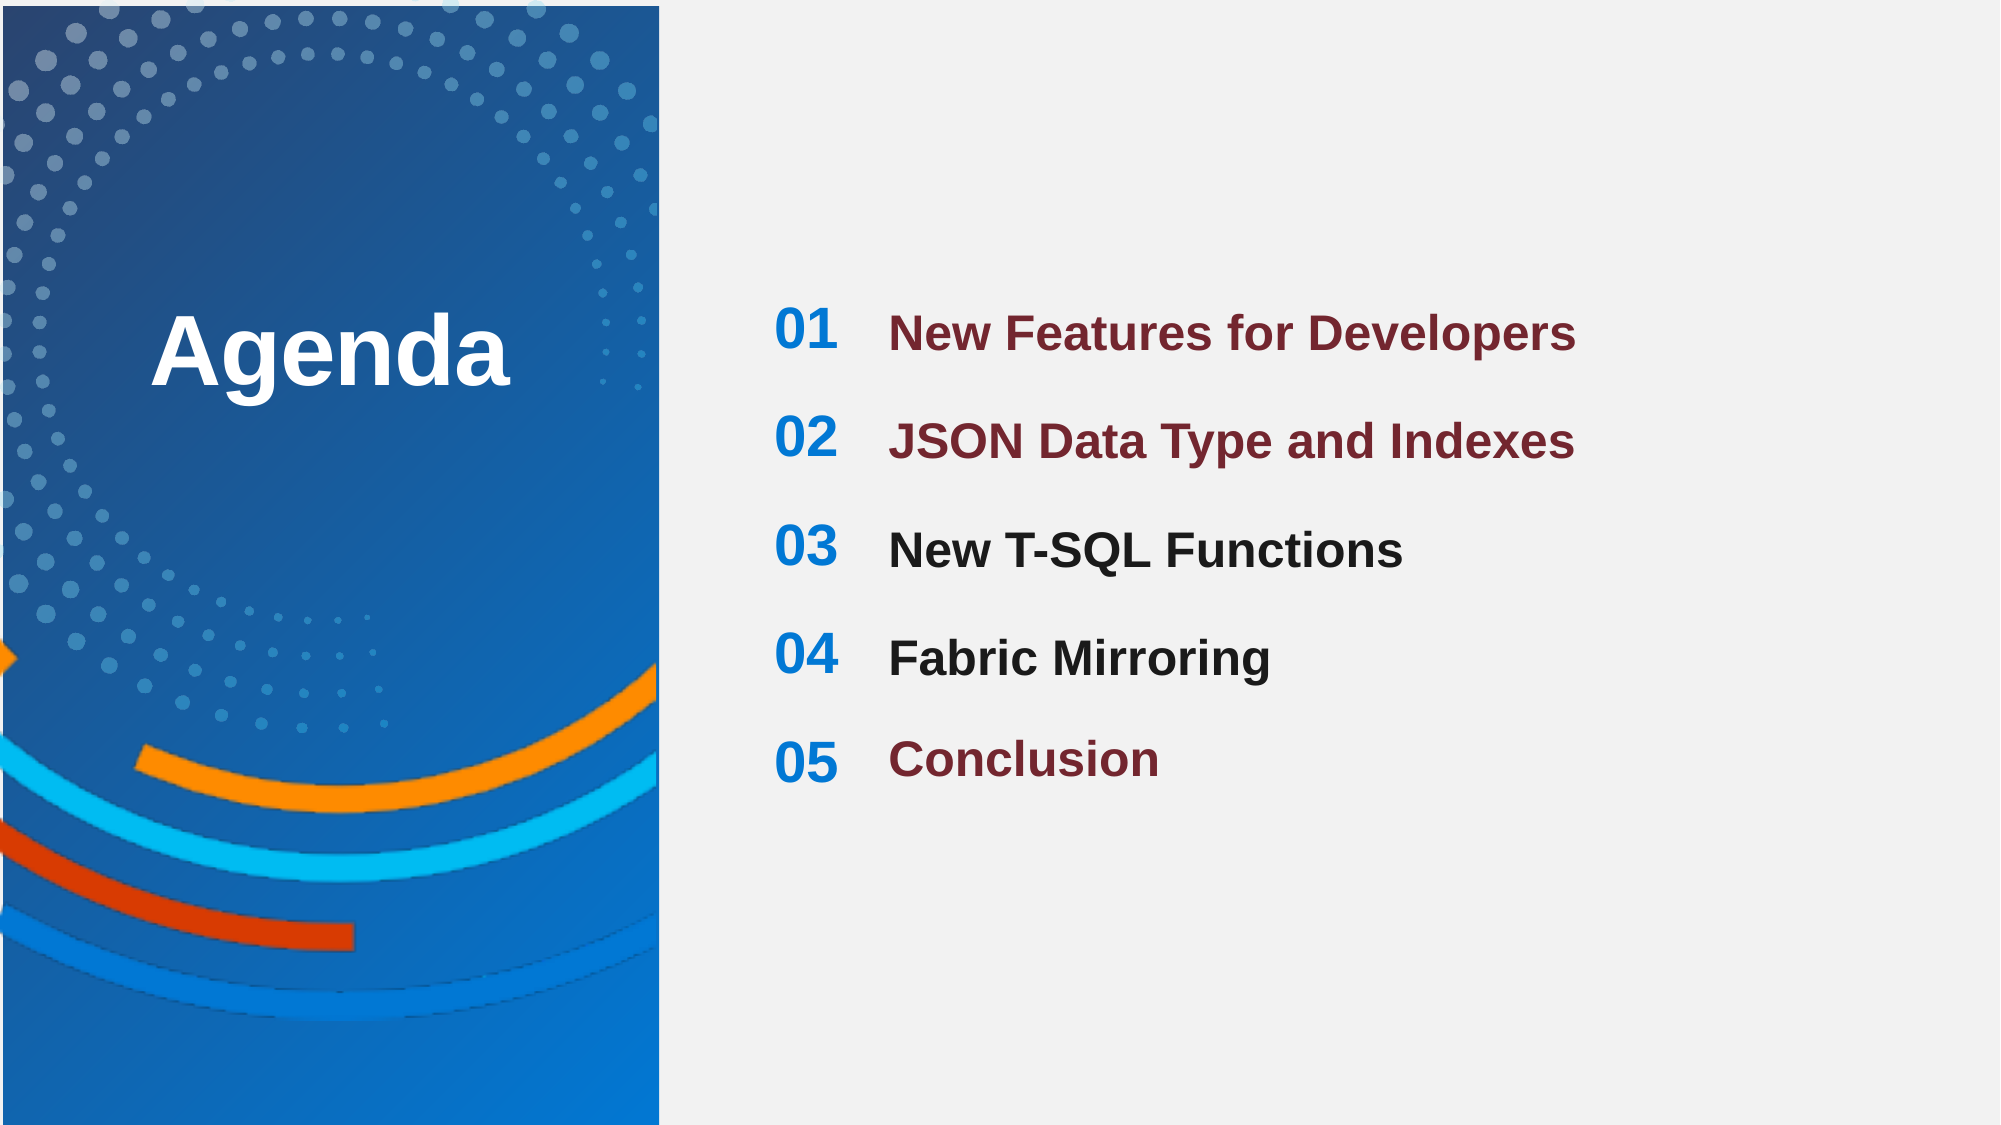

# Agenda
01
New Features for Developers
02
JSON Data Type and Indexes
03
New T-SQL Functions
04
Fabric Mirroring
Conclusion
05